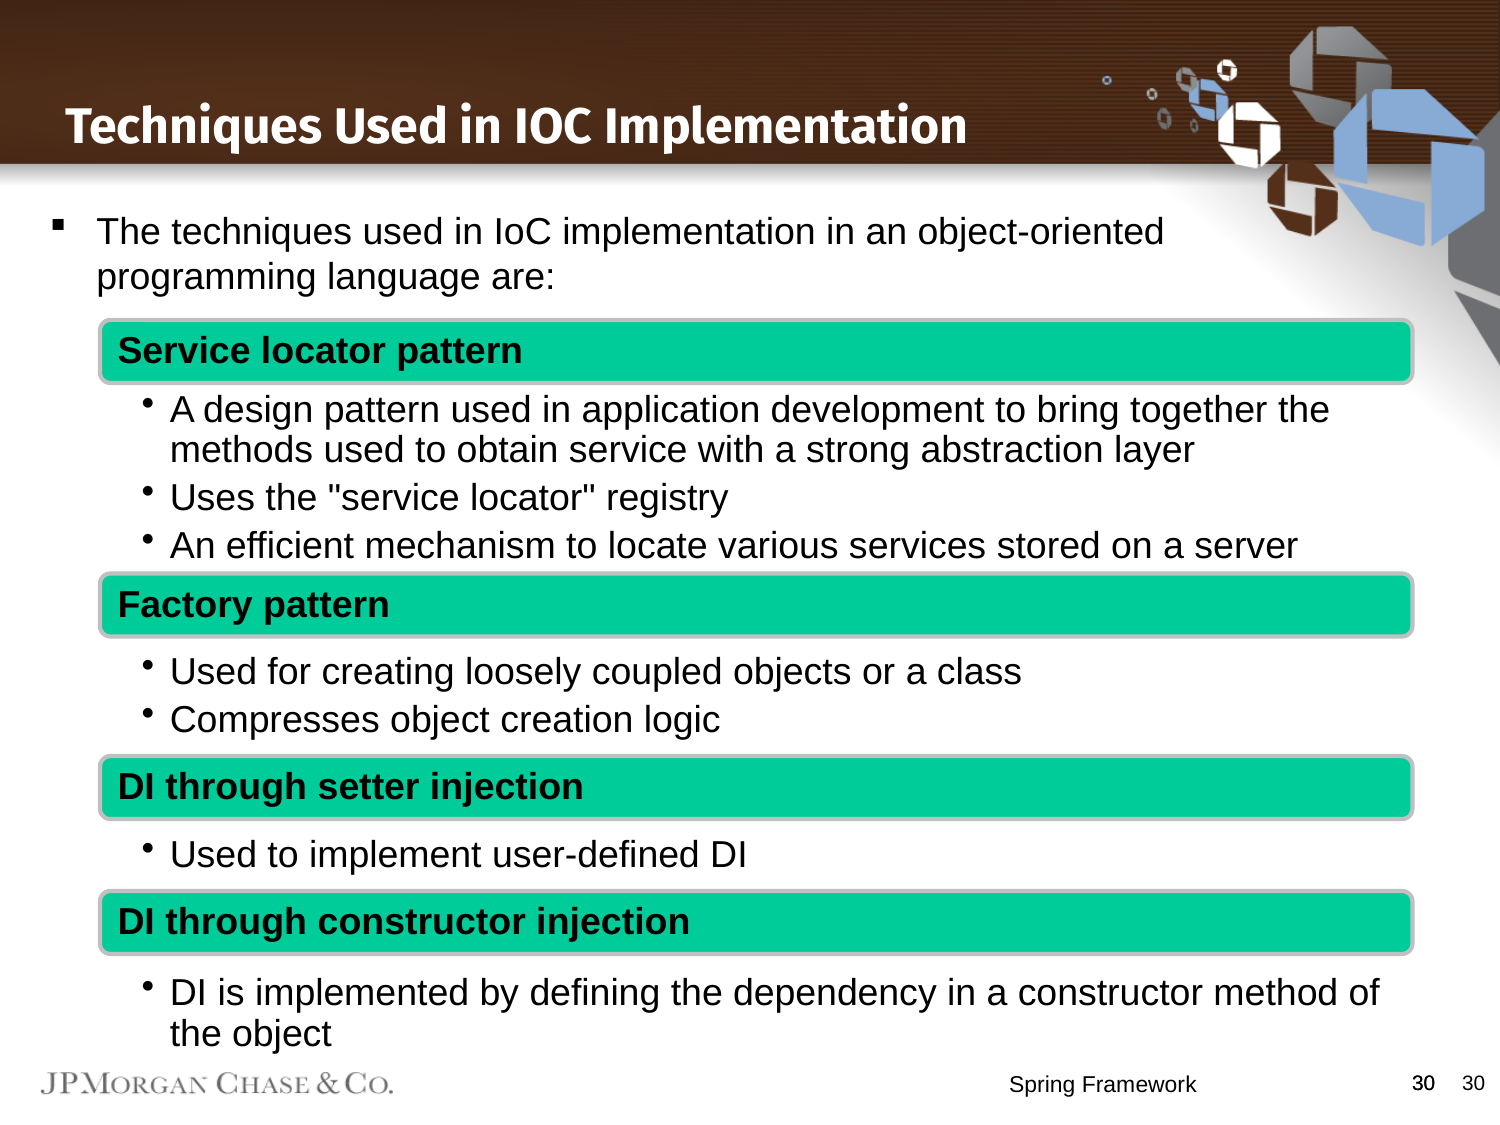

Techniques Used in IOC Implementation
The techniques used in IoC implementation in an object-oriented programming language are:
Service locator pattern
A design pattern used in application development to bring together the methods used to obtain service with a strong abstraction layer
Uses the "service locator" registry
An efficient mechanism to locate various services stored on a server
Factory pattern
Used for creating loosely coupled objects or a class
Compresses object creation logic
DI through setter injection
Used to implement user-defined DI
DI through constructor injection
DI is implemented by defining the dependency in a constructor method of the object
Spring Framework
30
30
30